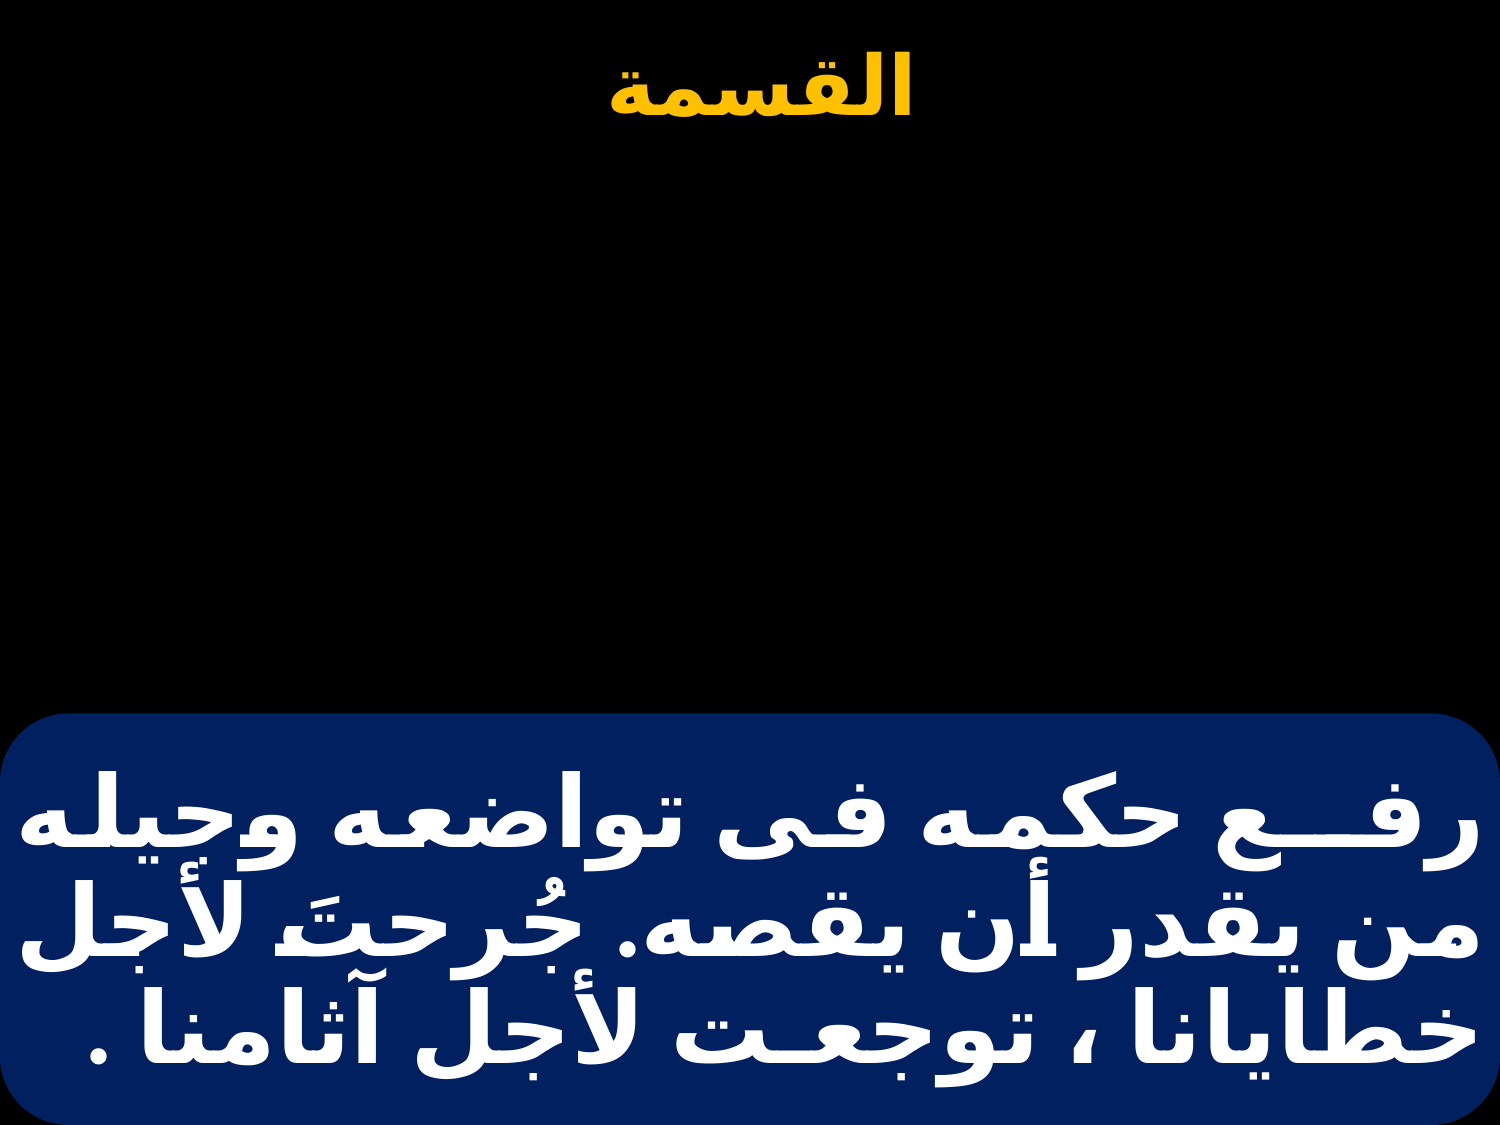

# رفــع حكمه فى تواضعه وجيله من يقدر أن يقصه. جُرحتَ لأجل خطايانا ، توجعـت لأجل آثامنا .